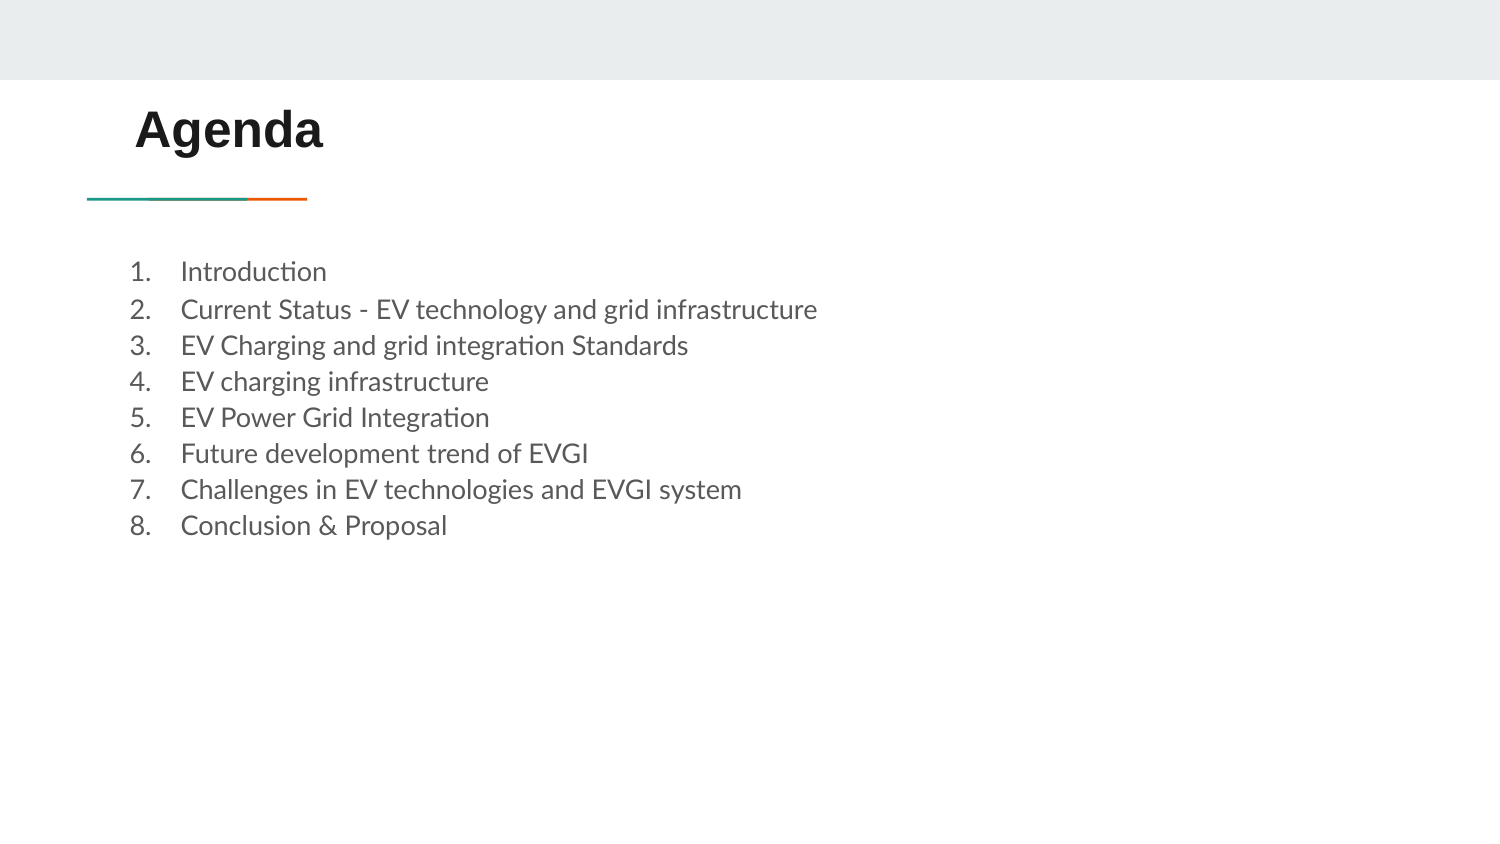

# Agenda
Introduction
Current Status - EV technology and grid infrastructure
EV Charging and grid integration Standards
EV charging infrastructure
EV Power Grid Integration
Future development trend of EVGI
Challenges in EV technologies and EVGI system
Conclusion & Proposal